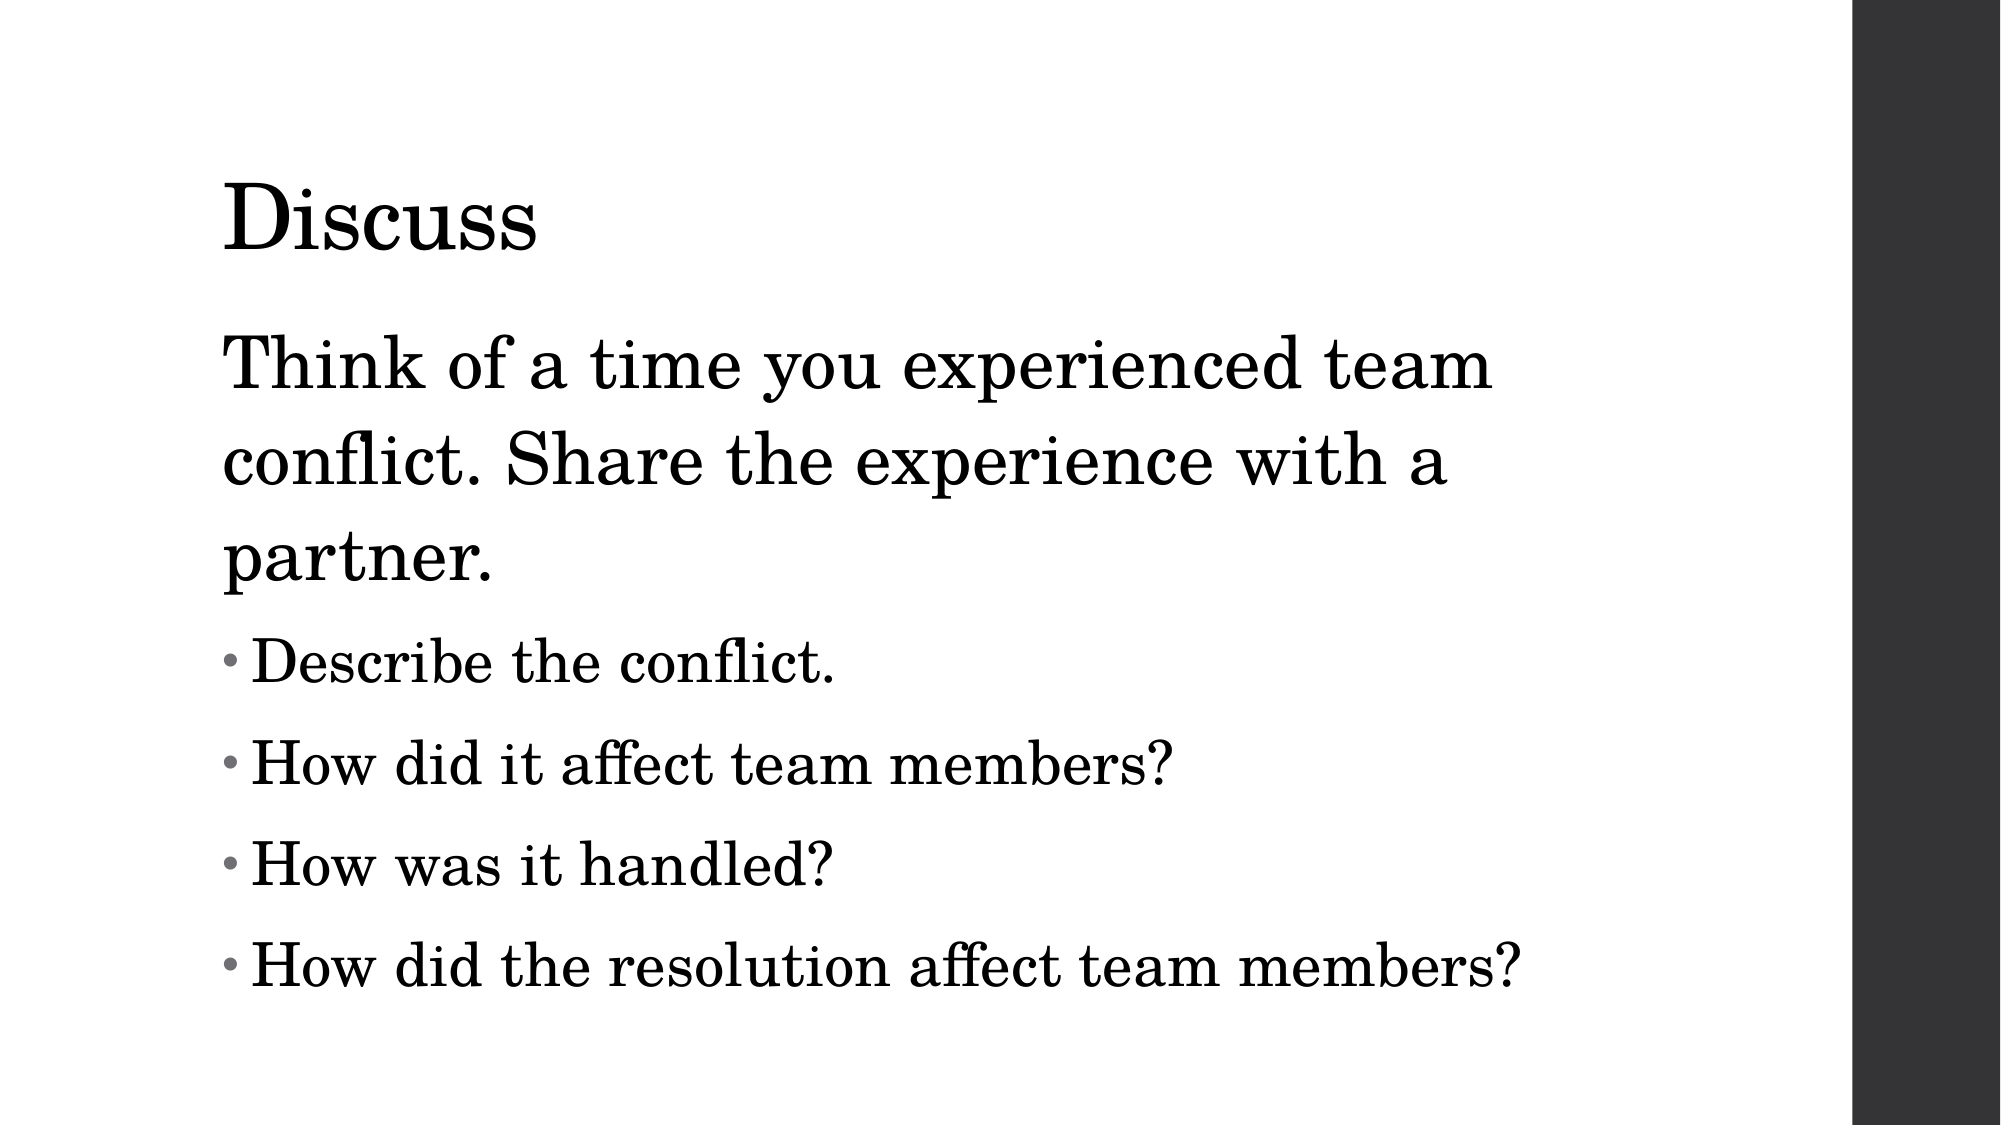

# Discuss
Think of a time you experienced team conflict. Share the experience with a partner.
Describe the conflict.
How did it affect team members?
How was it handled?
How did the resolution affect team members?